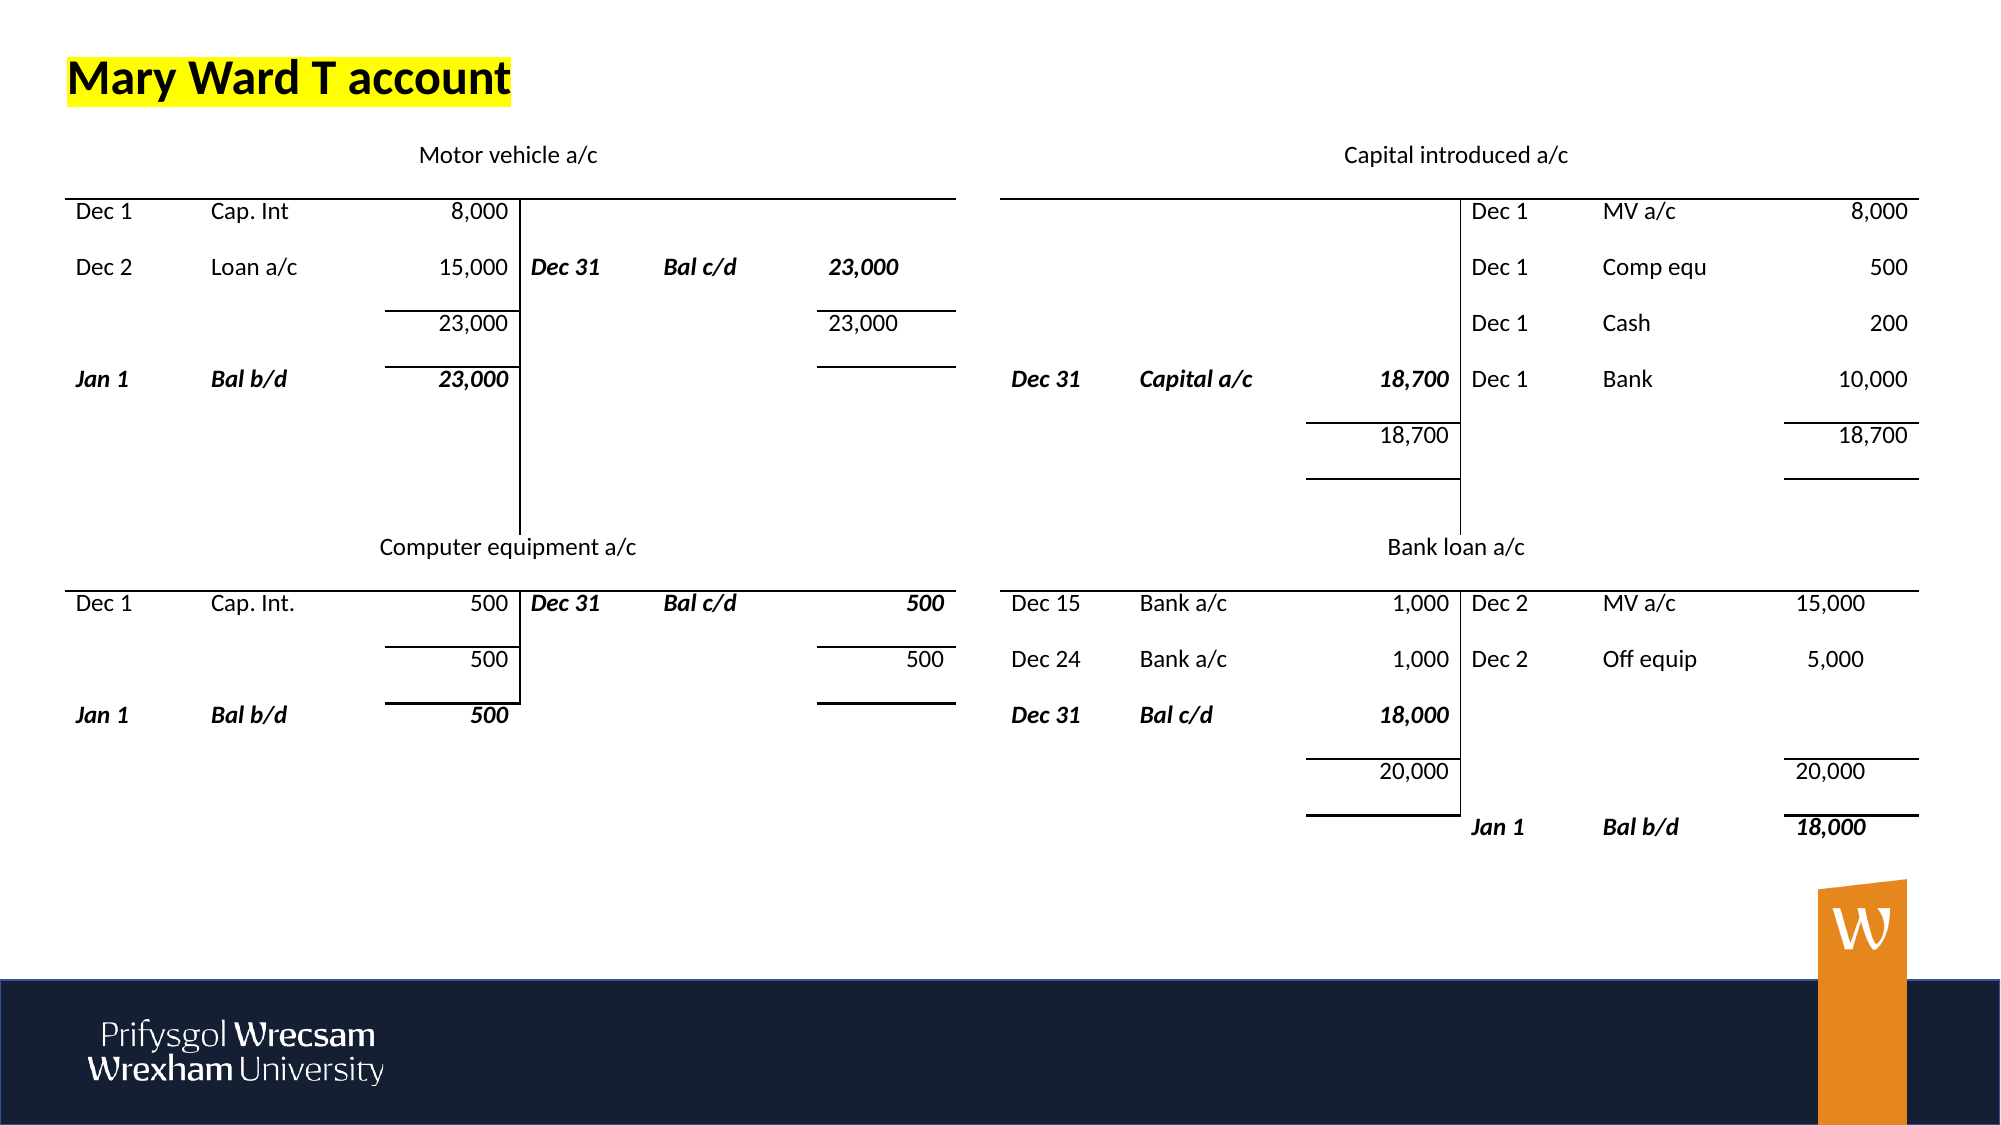

Mary Ward T account

|  | Motor vehicle a/c |  |  |  |  |  |  | Capital introduced a/c |  |  |  |  |
| --- | --- | --- | --- | --- | --- | --- | --- | --- | --- | --- | --- | --- |
| Dec 1 | Cap. Int | 8,000 |  |  |  |  |  |  |  | Dec 1 | MV a/c | 8,000 |
| Dec 2 | Loan a/c | 15,000 | Dec 31 | Bal c/d | 23,000 |  |  |  |  | Dec 1 | Comp equ | 500 |
|  |  | 23,000 |  |  | 23,000 |  |  |  |  | Dec 1 | Cash | 200 |
| Jan 1 | Bal b/d | 23,000 |  |  |  |  | Dec 31 | Capital a/c | 18,700 | Dec 1 | Bank | 10,000 |
|  |  |  |  |  |  |  |  |  | 18,700 |  |  | 18,700 |
|  |  |  |  |  |  |  |  |  |  |  |  |  |
|  | Computer equipment a/c |  |  |  |  |  |  | Bank loan a/c |  |  |  |  |
| Dec 1 | Cap. Int. | 500 | Dec 31 | Bal c/d | 500 |  | Dec 15 | Bank a/c | 1,000 | Dec 2 | MV a/c | 15,000 |
|  |  | 500 |  |  | 500 |  | Dec 24 | Bank a/c | 1,000 | Dec 2 | Off equip | 5,000 |
| Jan 1 | Bal b/d | 500 |  |  |  |  | Dec 31 | Bal c/d | 18,000 |  |  |  |
|  |  |  |  |  |  |  |  |  | 20,000 |  |  | 20,000 |
|  |  |  |  |  |  |  |  |  |  | Jan 1 | Bal b/d | 18,000 |